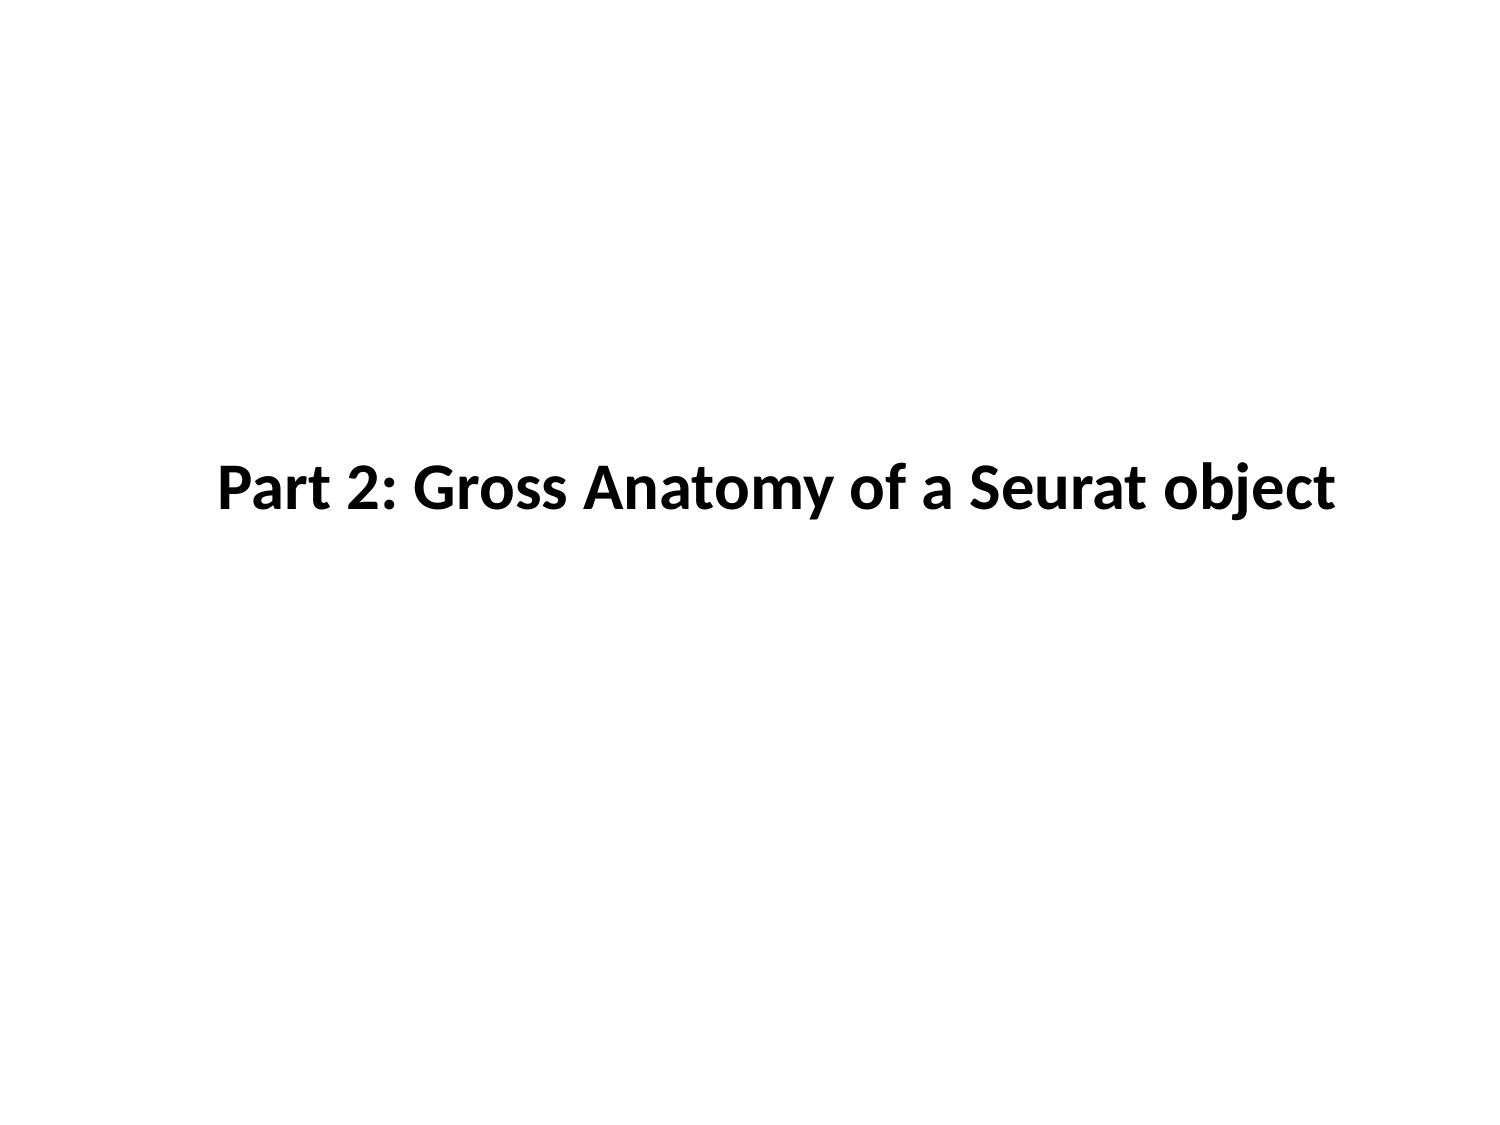

Part 2: Gross Anatomy of a Seurat object